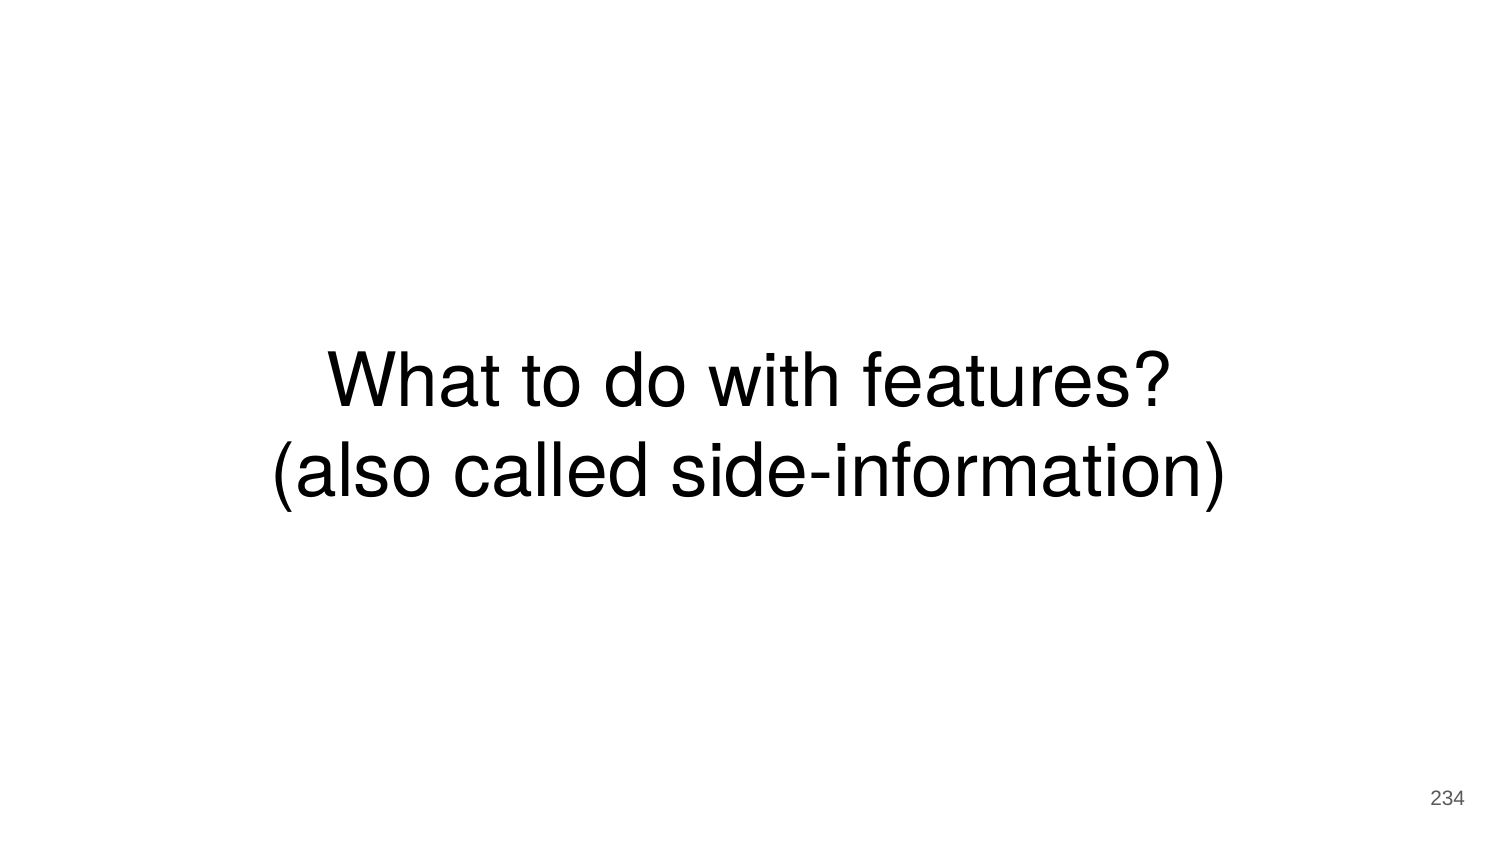

# What to do with features?
(also called side-information)
234